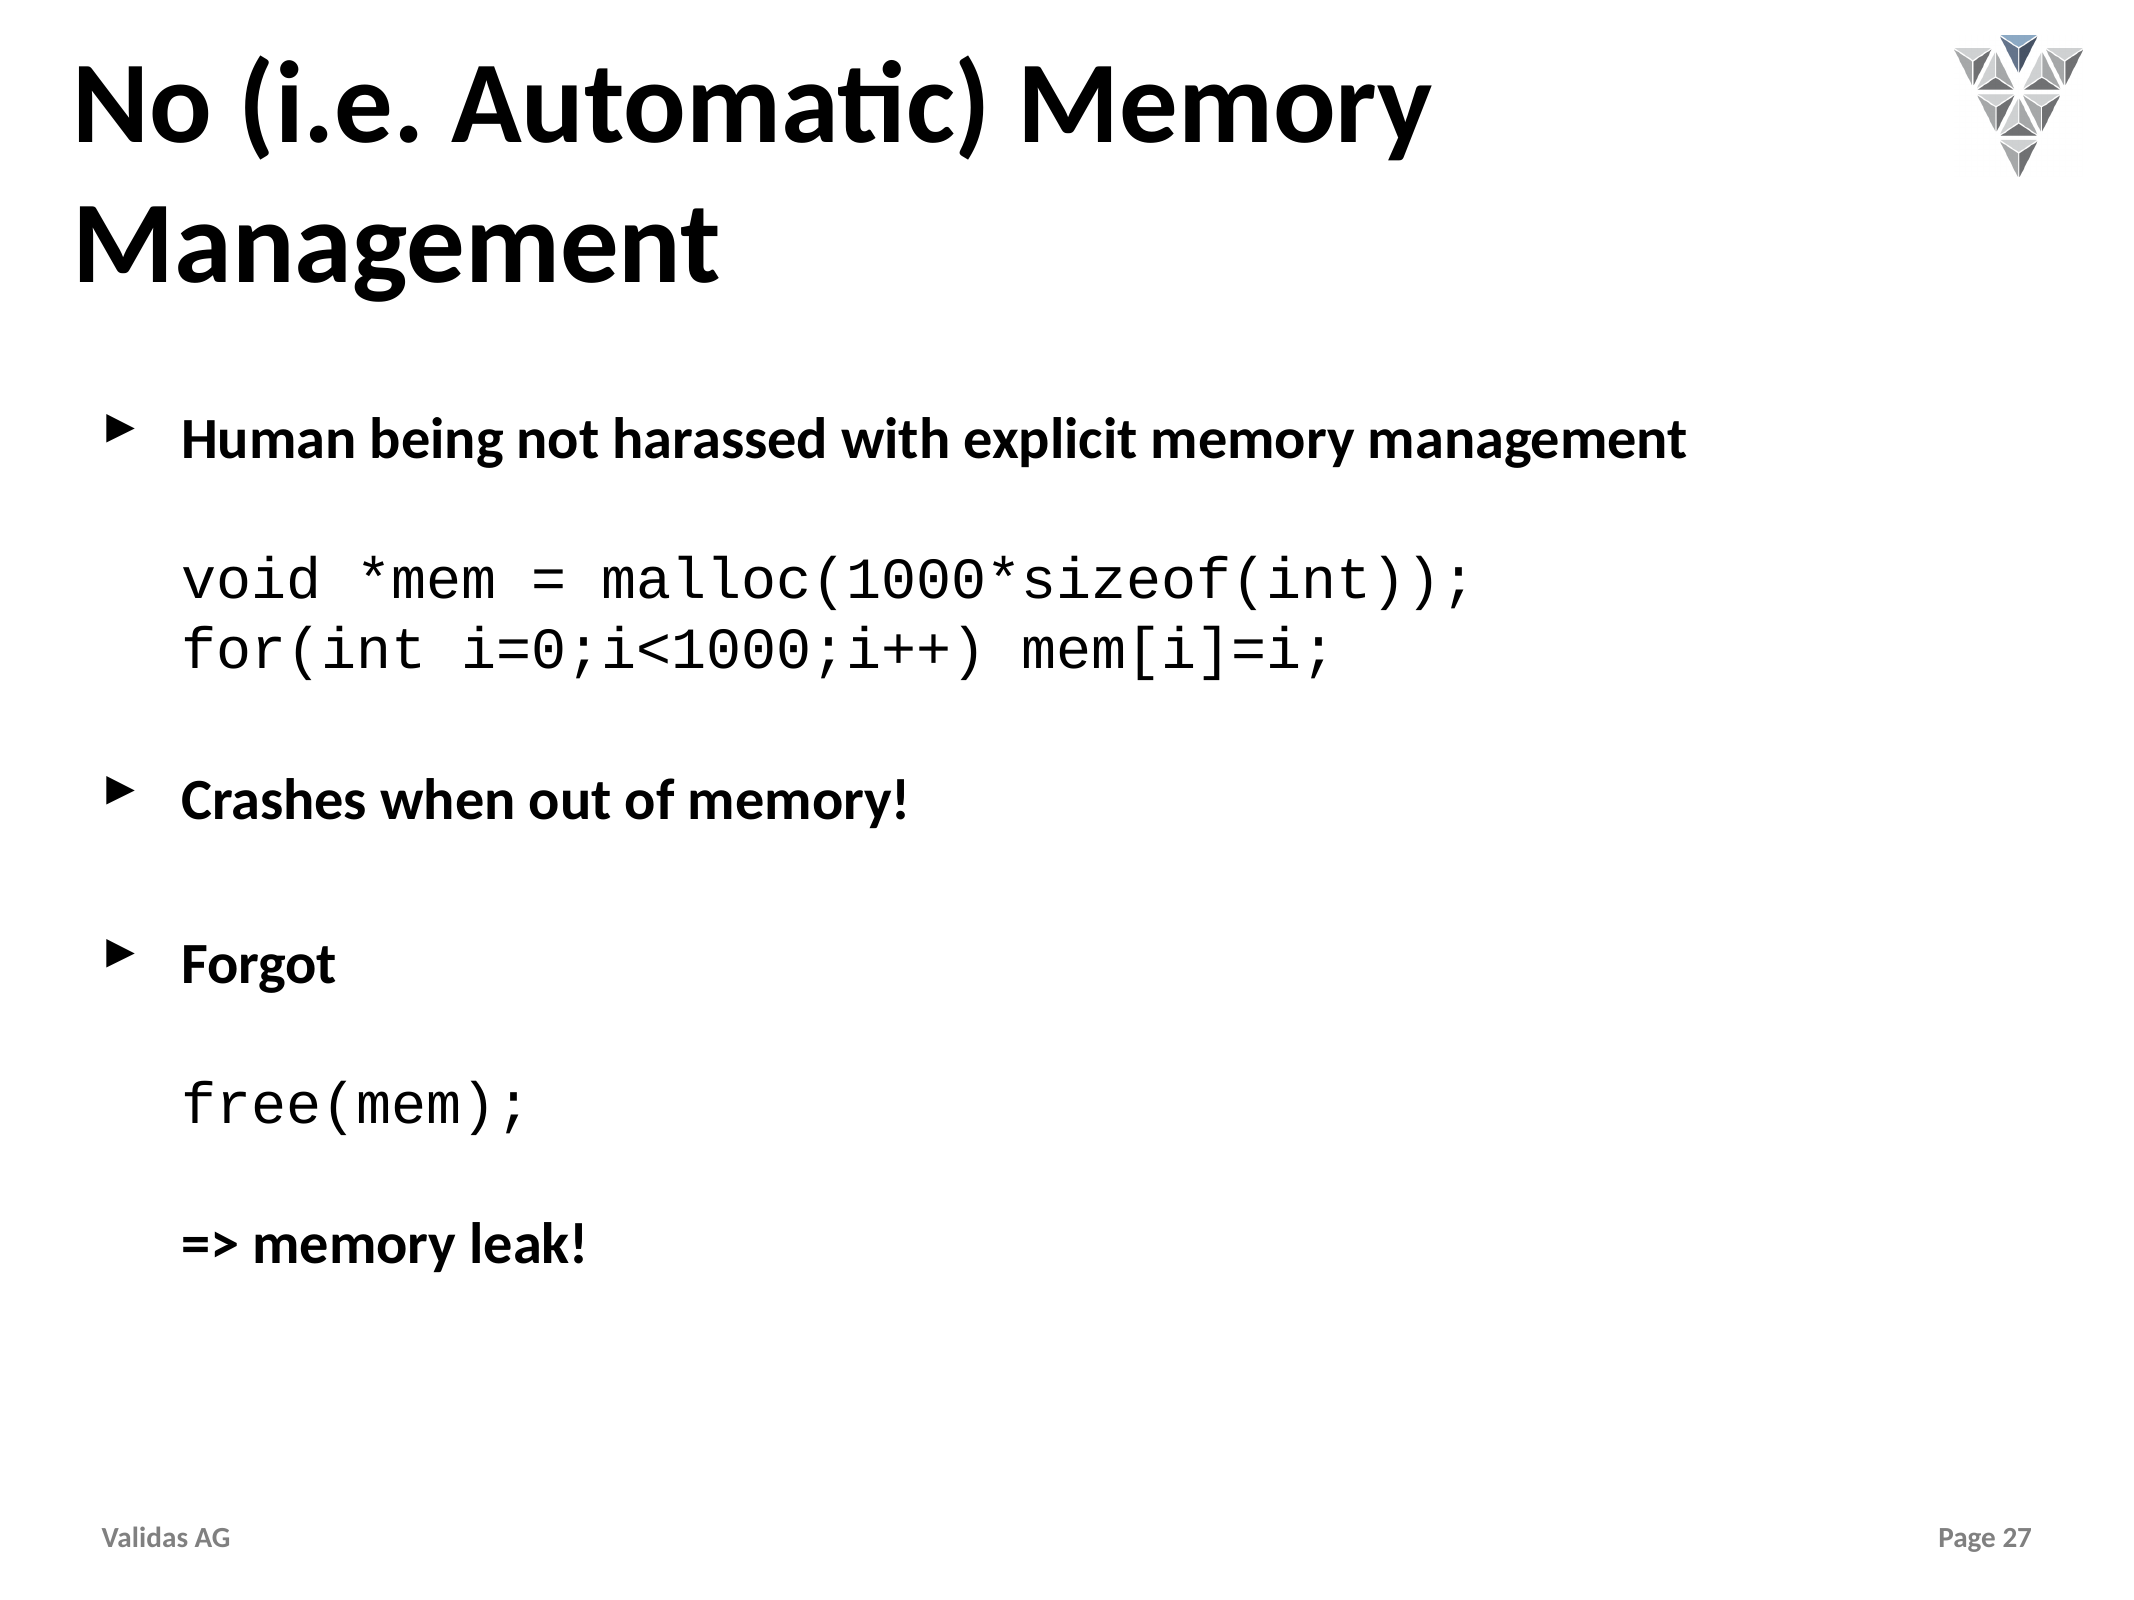

# No (i.e. Automatic) Memory Management
Human being not harassed with explicit memory management
void *mem = malloc(1000*sizeof(int));
for(int i=0;i<1000;i++) mem[i]=i;
Crashes when out of memory!

Forgot
free(mem);
=> memory leak!